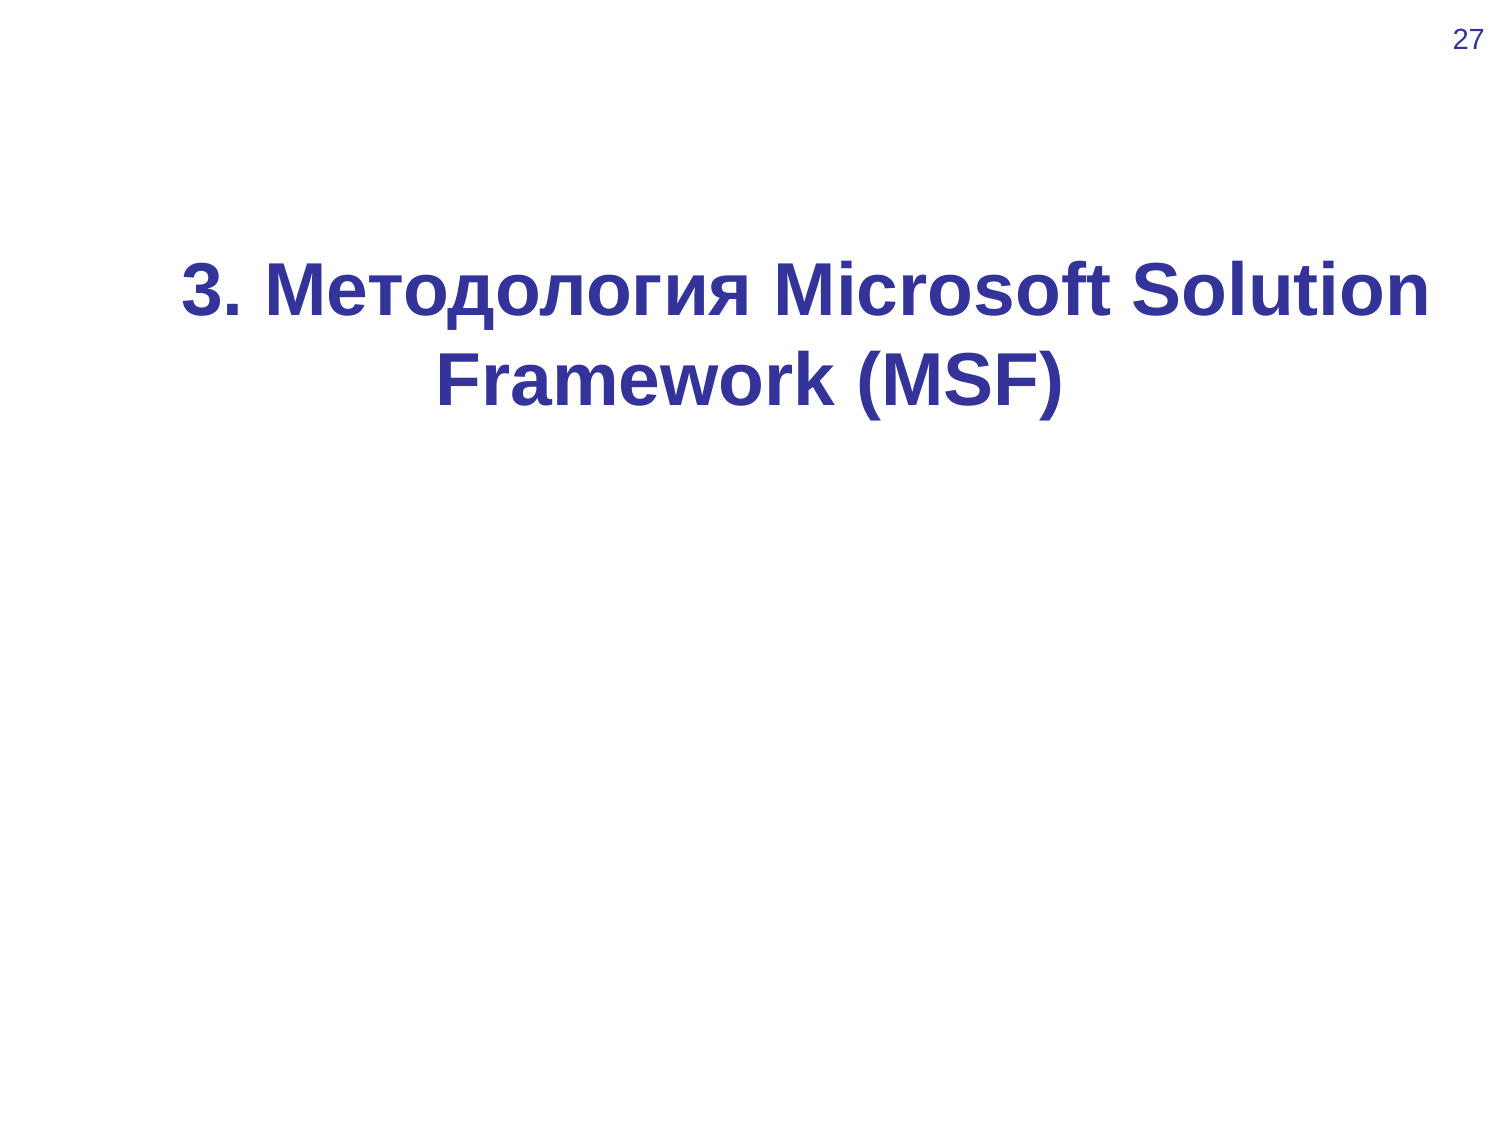

27
3. Методология Microsoft Solution Framework (MSF)